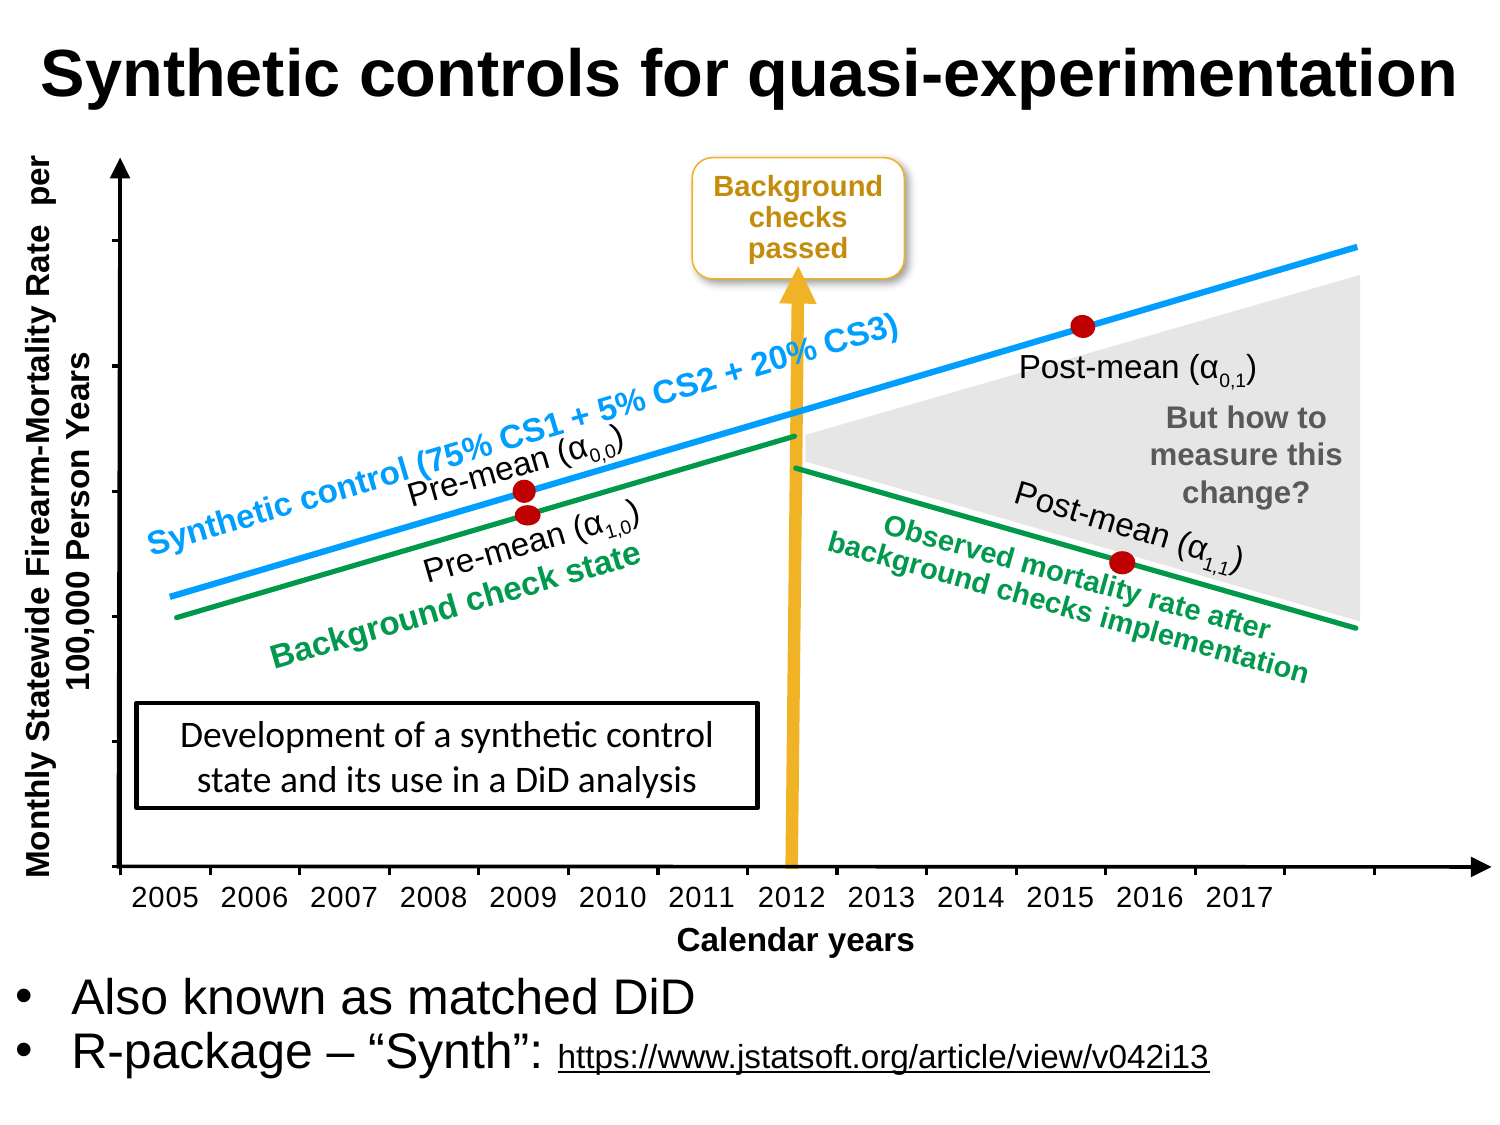

# Synthetic controls for quasi-experimentation

[unsupported chart]

Background checks passed
 Synthetic control (75% CS1 + 5% CS2 + 20% CS3)
Monthly Statewide Firearm-Mortality Rate  per 100,000 Person Years
Background check state
Observed mortality rate after background checks implementation
Calendar years

Post-mean (α0,1)
But how to measure this change?
Pre-mean (α0,0)

Post-mean (α1,1)

Pre-mean (α1,0)

Development of a synthetic control state and its use in a DiD analysis
Also known as matched DiD
R-package – “Synth”: https://www.jstatsoft.org/article/view/v042i13